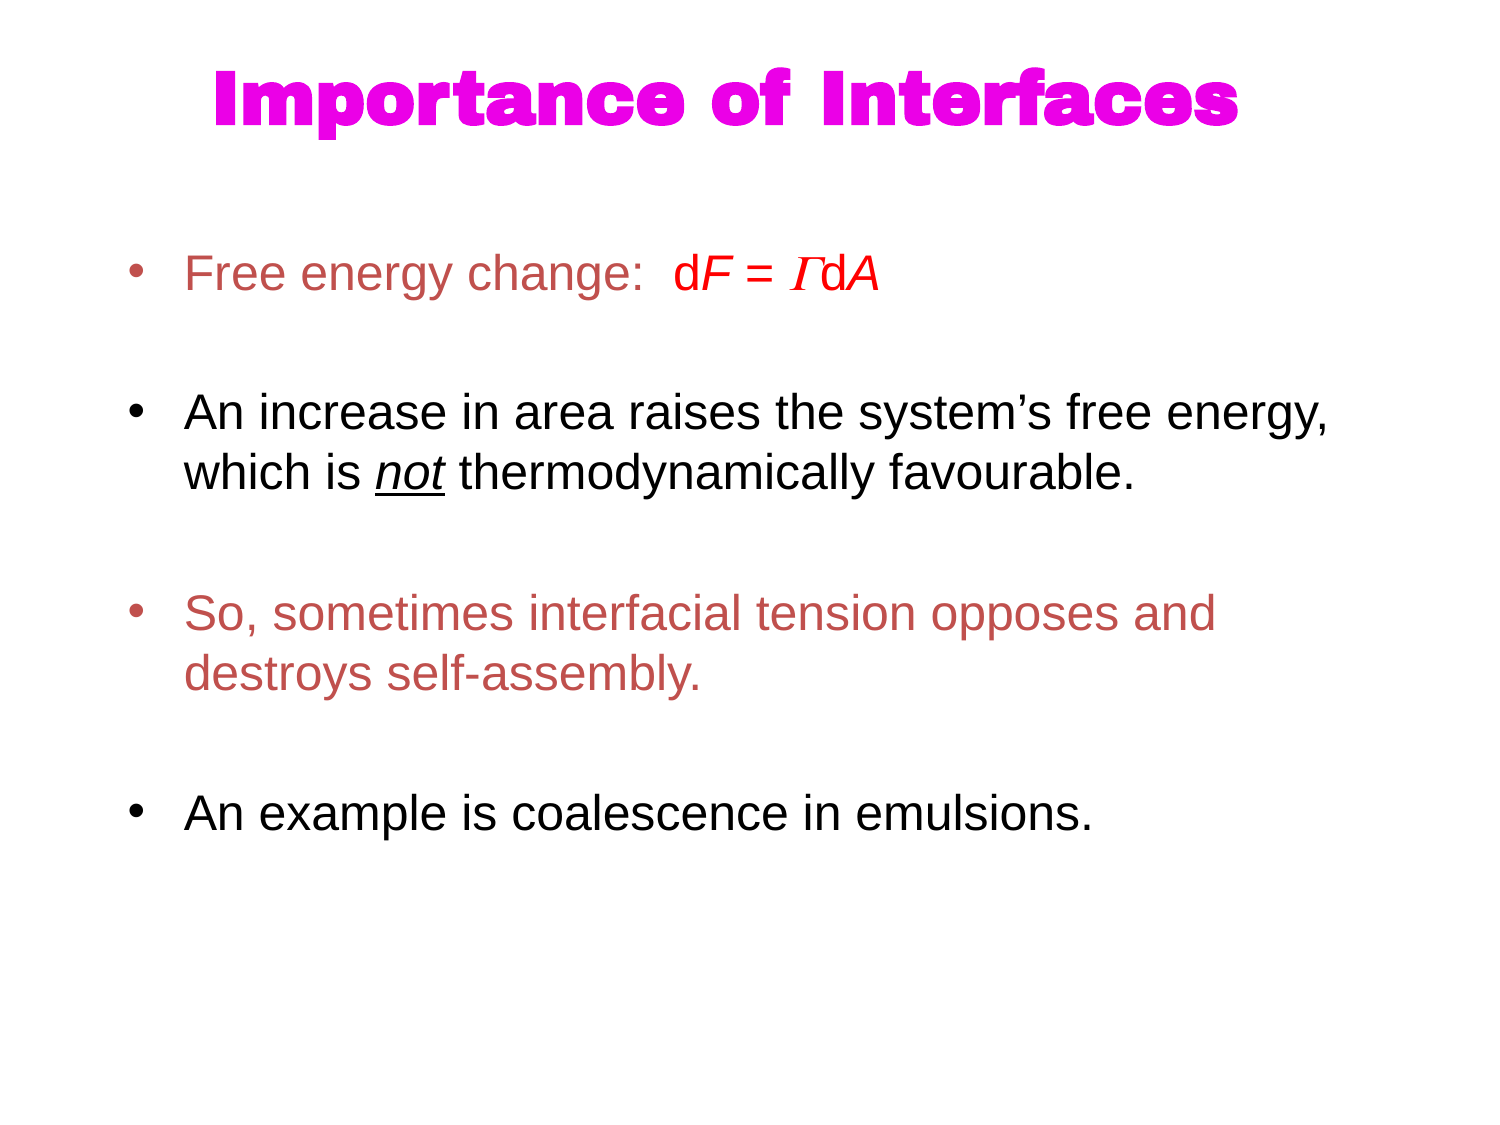

# Importance of Interfaces

Free energy change:  dF = ΓdA

An increase in area raises the system’s free energy, which is not thermodynamically favourable.

So, sometimes interfacial tension opposes and destroys self-assembly.

An example is coalescence in emulsions.